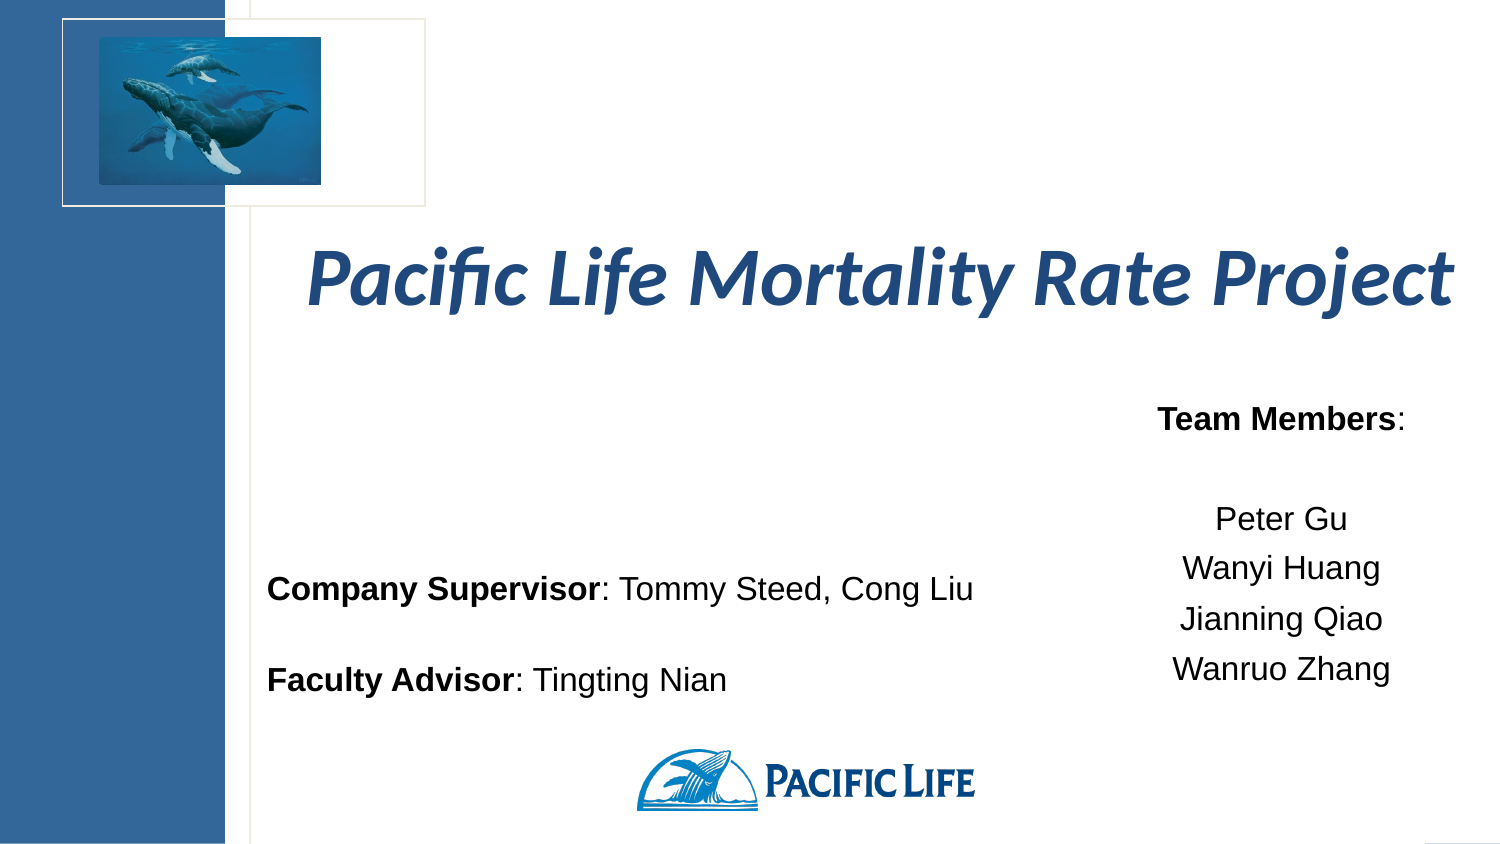

# Pacific Life Mortality Rate Project
Team Members:

Peter Gu
Wanyi Huang
Jianning Qiao
Wanruo Zhang

Company Supervisor: Tommy Steed, Cong Liu

Faculty Advisor: Tingting Nian